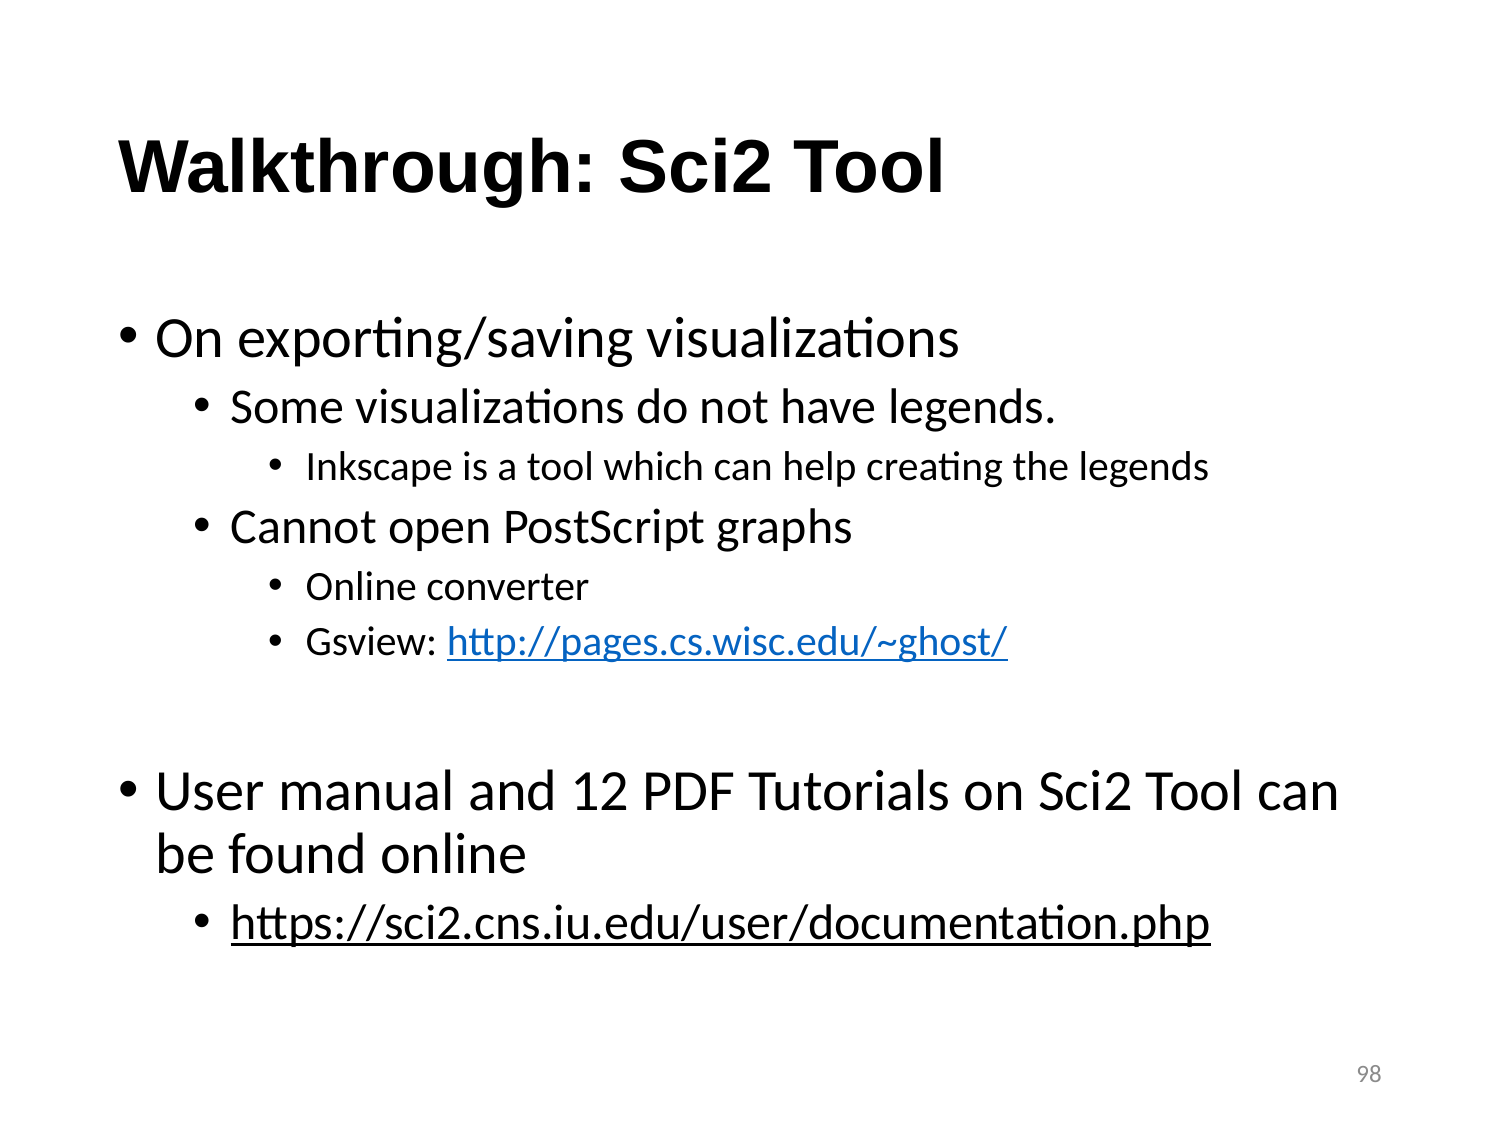

# Walkthrough: Sci2 Tool
On exporting/saving visualizations
Some visualizations do not have legends.
Inkscape is a tool which can help creating the legends
Cannot open PostScript graphs
Online converter
Gsview: http://pages.cs.wisc.edu/~ghost/

User manual and 12 PDF Tutorials on Sci2 Tool can be found online
https://sci2.cns.iu.edu/user/documentation.php

98